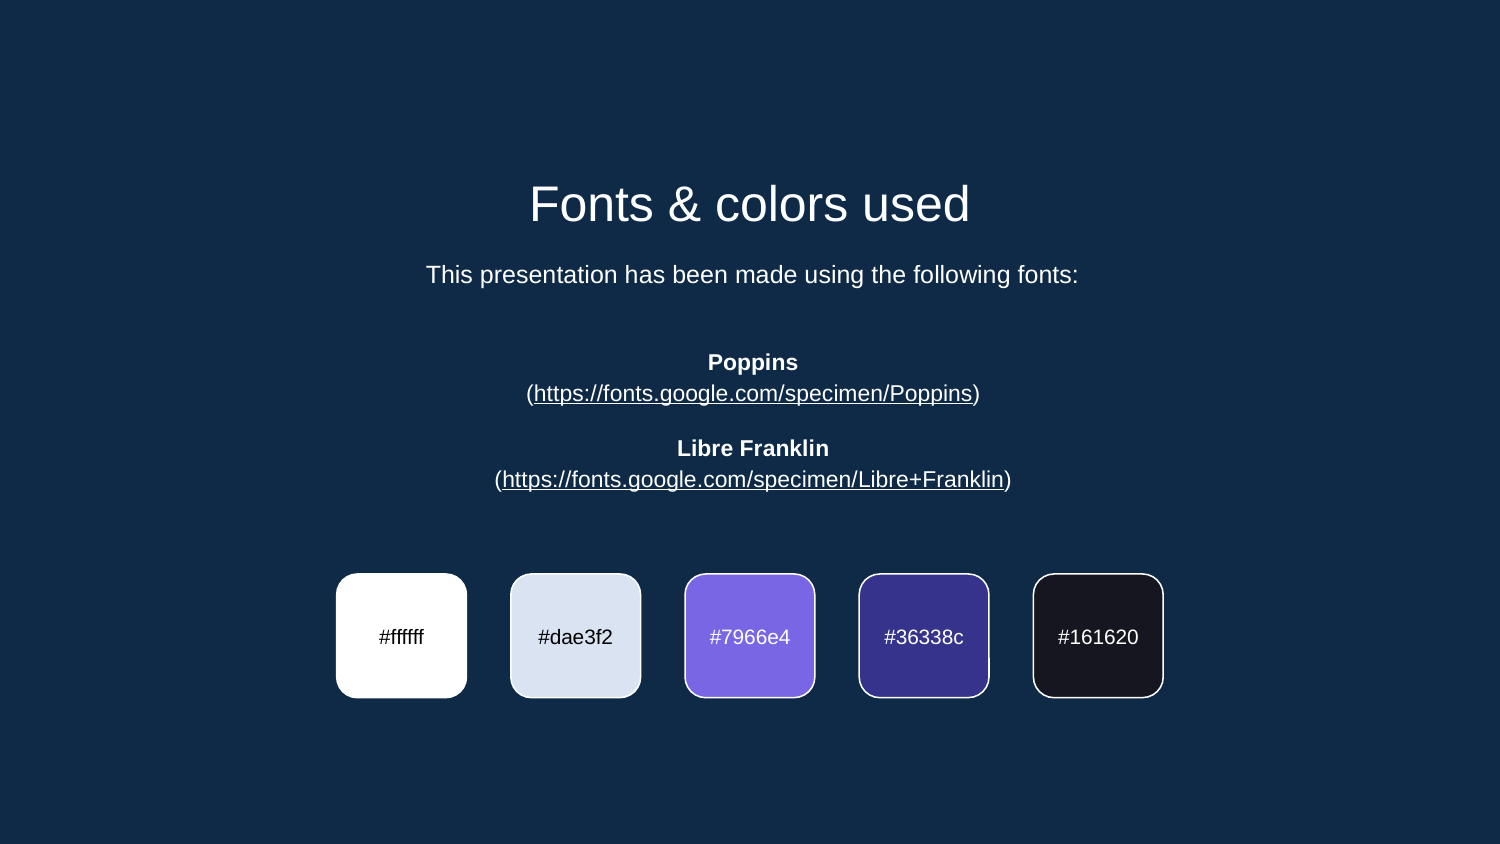

Fonts & colors used
This presentation has been made using the following fonts:

Poppins
(https://fonts.google.com/specimen/Poppins)

Libre Franklin
(https://fonts.google.com/specimen/Libre+Franklin)

#ffffff
#dae3f2
#7966e4
#36338c
#161620